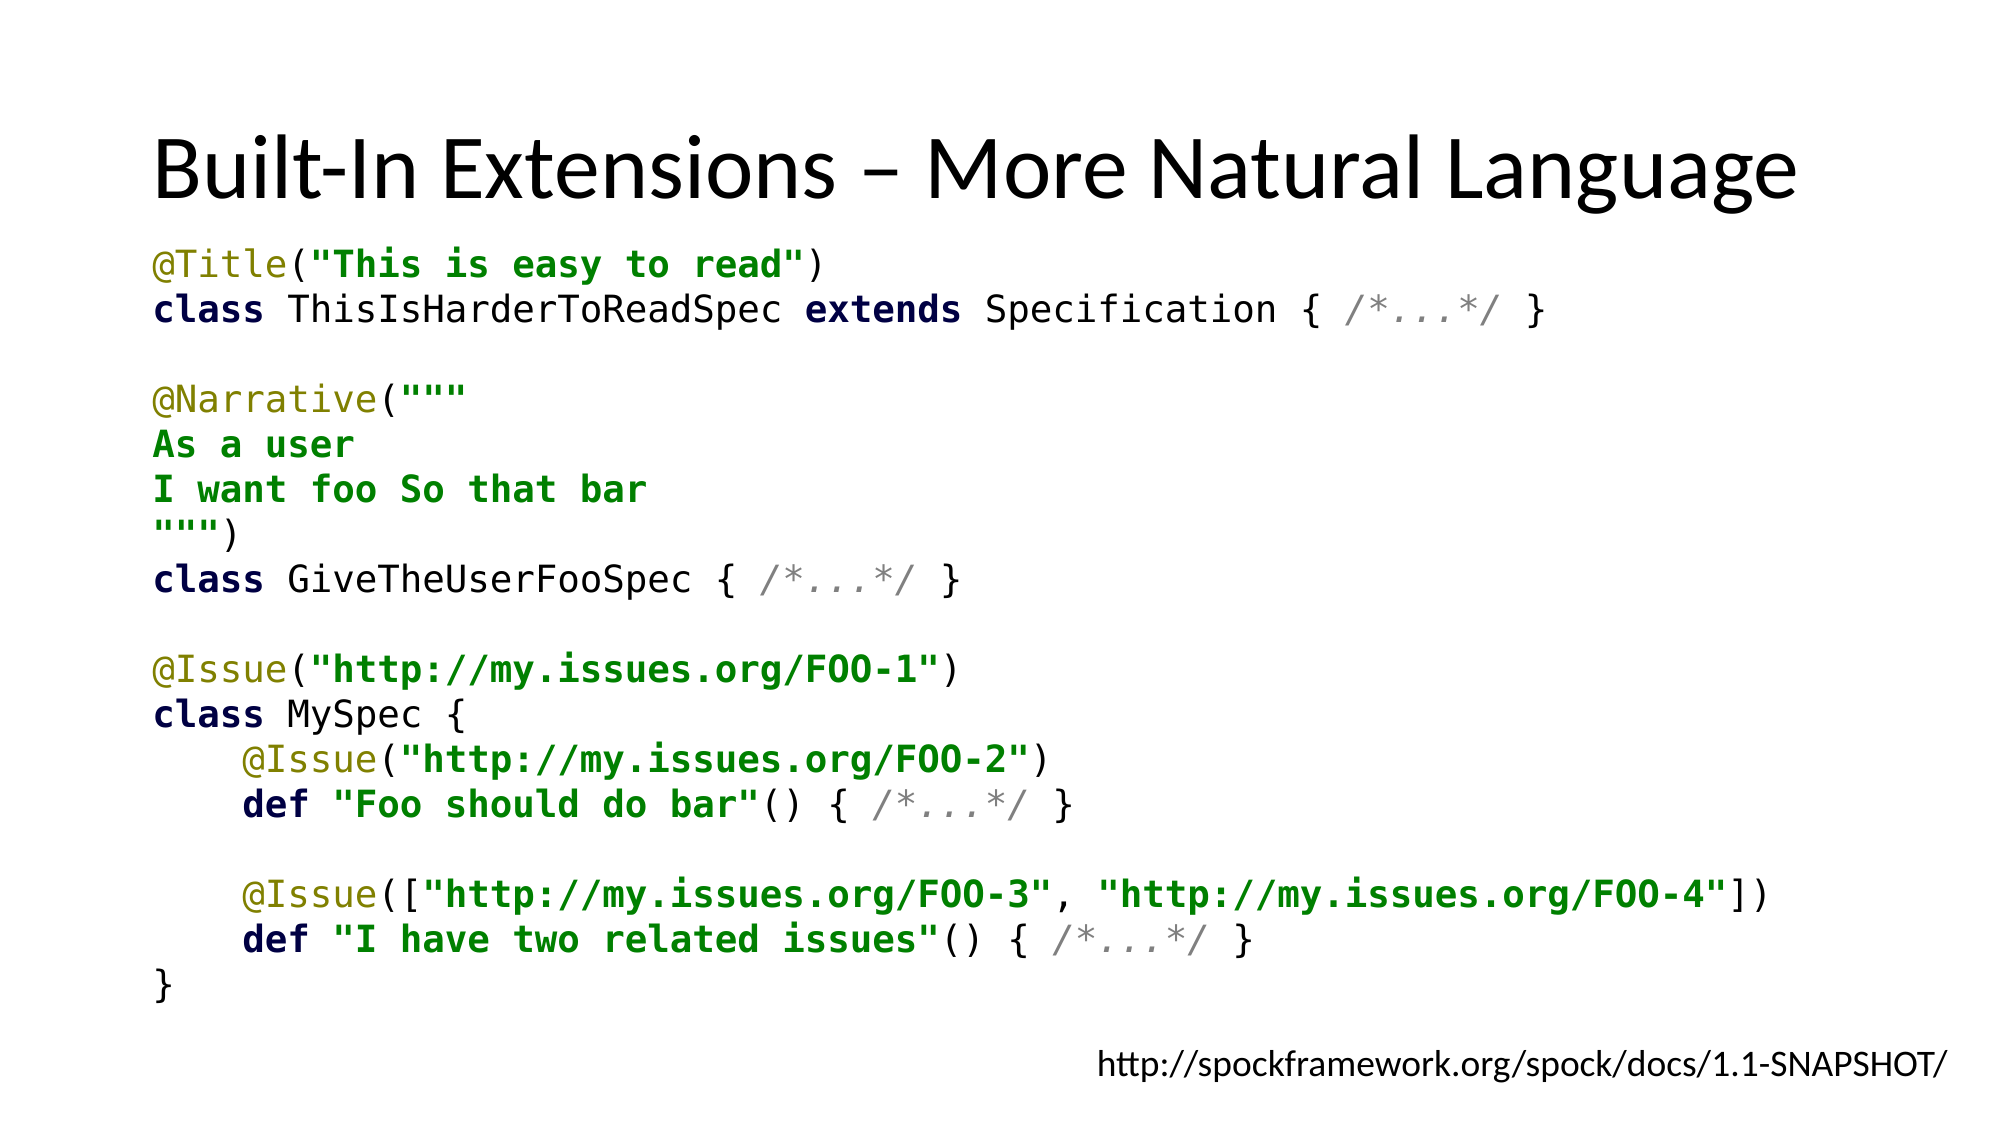

# Built-In Extensions – More Natural Language
@Title("This is easy to read")
class ThisIsHarderToReadSpec extends Specification { /*...*/ }
@Narrative("""
As a user
I want foo So that bar
""")
class GiveTheUserFooSpec { /*...*/ }
@Issue("http://my.issues.org/FOO-1")
class MySpec {
    @Issue("http://my.issues.org/FOO-2")
    def "Foo should do bar"() { /*...*/ }
    @Issue(["http://my.issues.org/FOO-3", "http://my.issues.org/FOO-4"])
    def "I have two related issues"() { /*...*/ }
}
http://spockframework.org/spock/docs/1.1-SNAPSHOT/